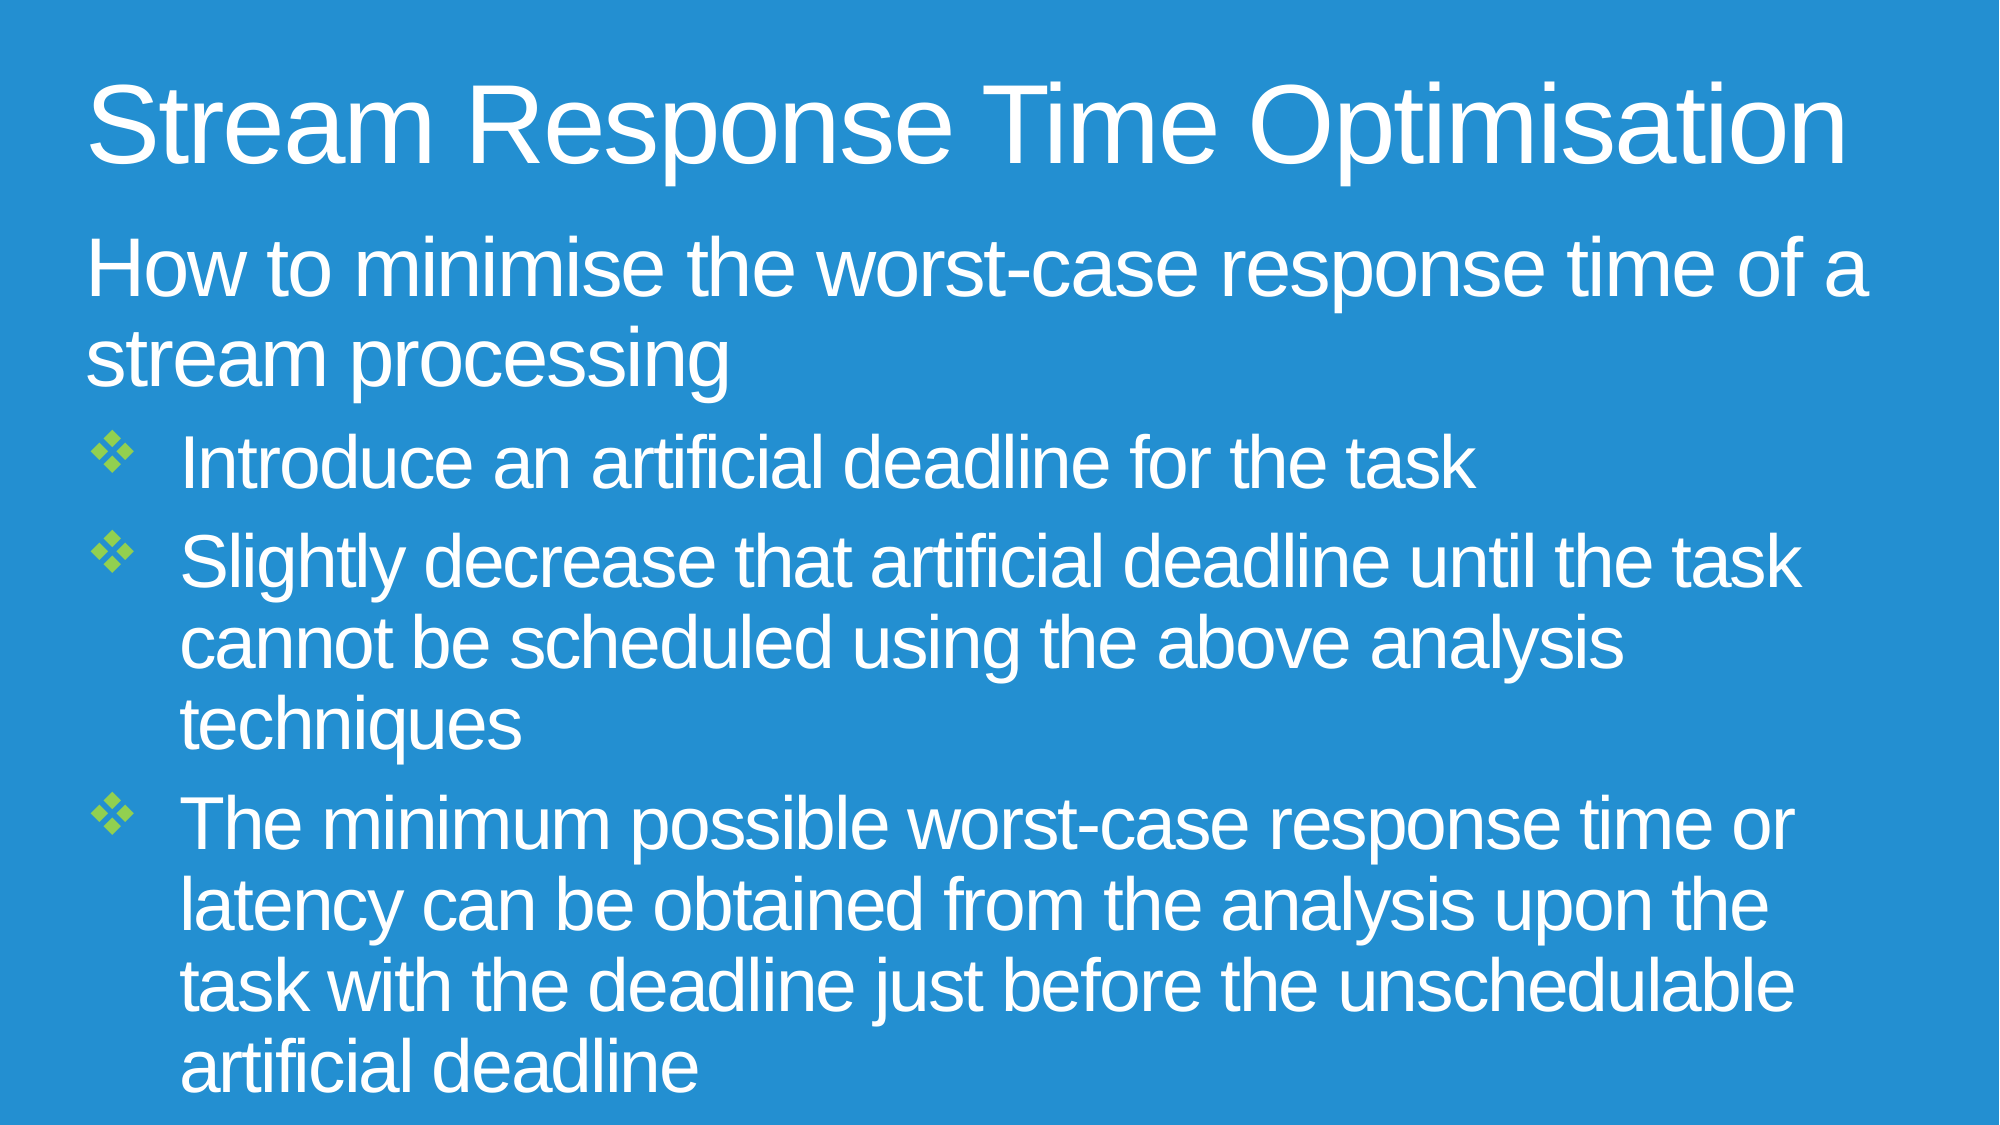

# Stream Response Time Optimisation
How to minimise the worst-case response time of a stream processing
Introduce an artificial deadline for the task
Slightly decrease that artificial deadline until the task cannot be scheduled using the above analysis techniques
The minimum possible worst-case response time or latency can be obtained from the analysis upon the task with the deadline just before the unschedulable artificial deadline